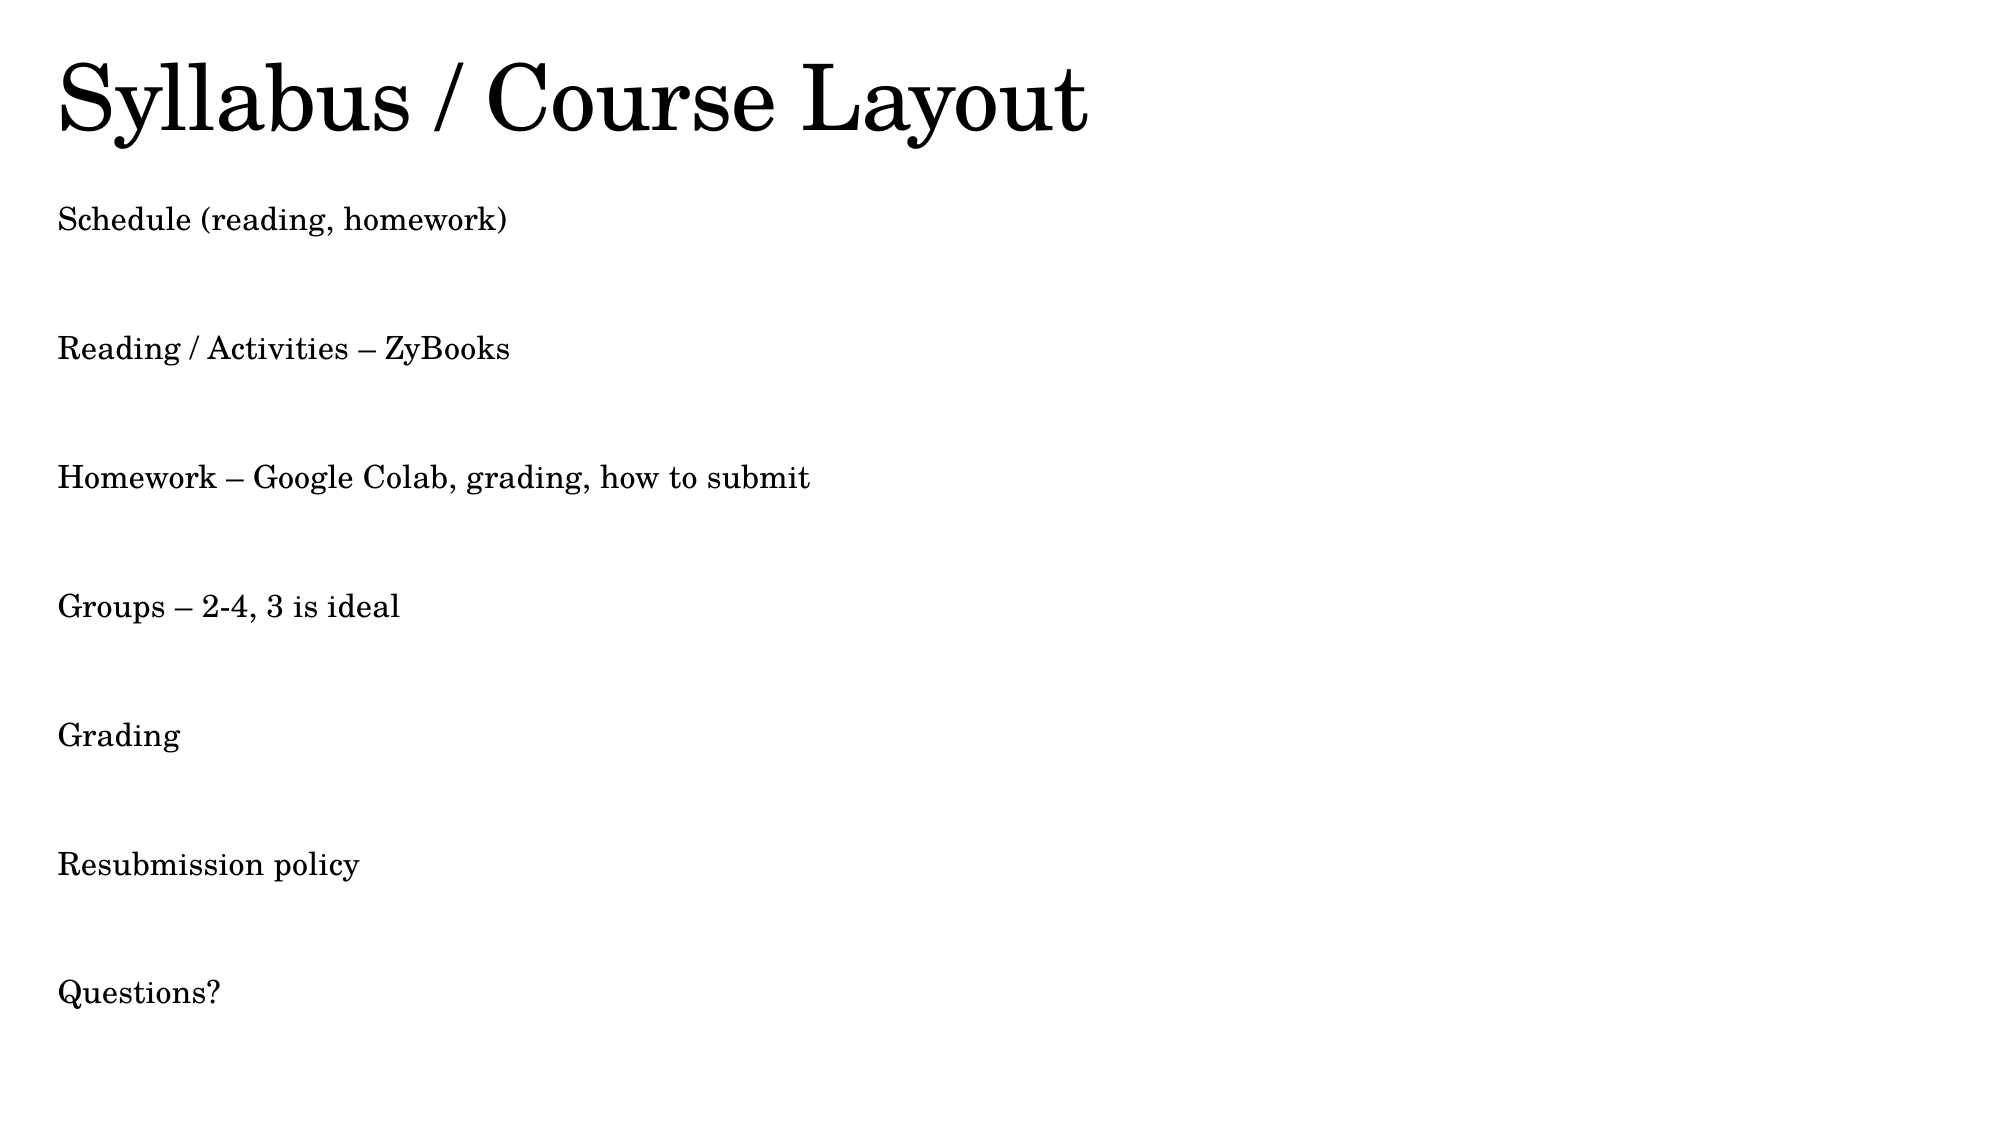

# Syllabus / Course Layout
Schedule (reading, homework)

Reading / Activities – ZyBooks

Homework – Google Colab, grading, how to submit

Groups – 2-4, 3 is ideal

Grading

Resubmission policy

Questions?